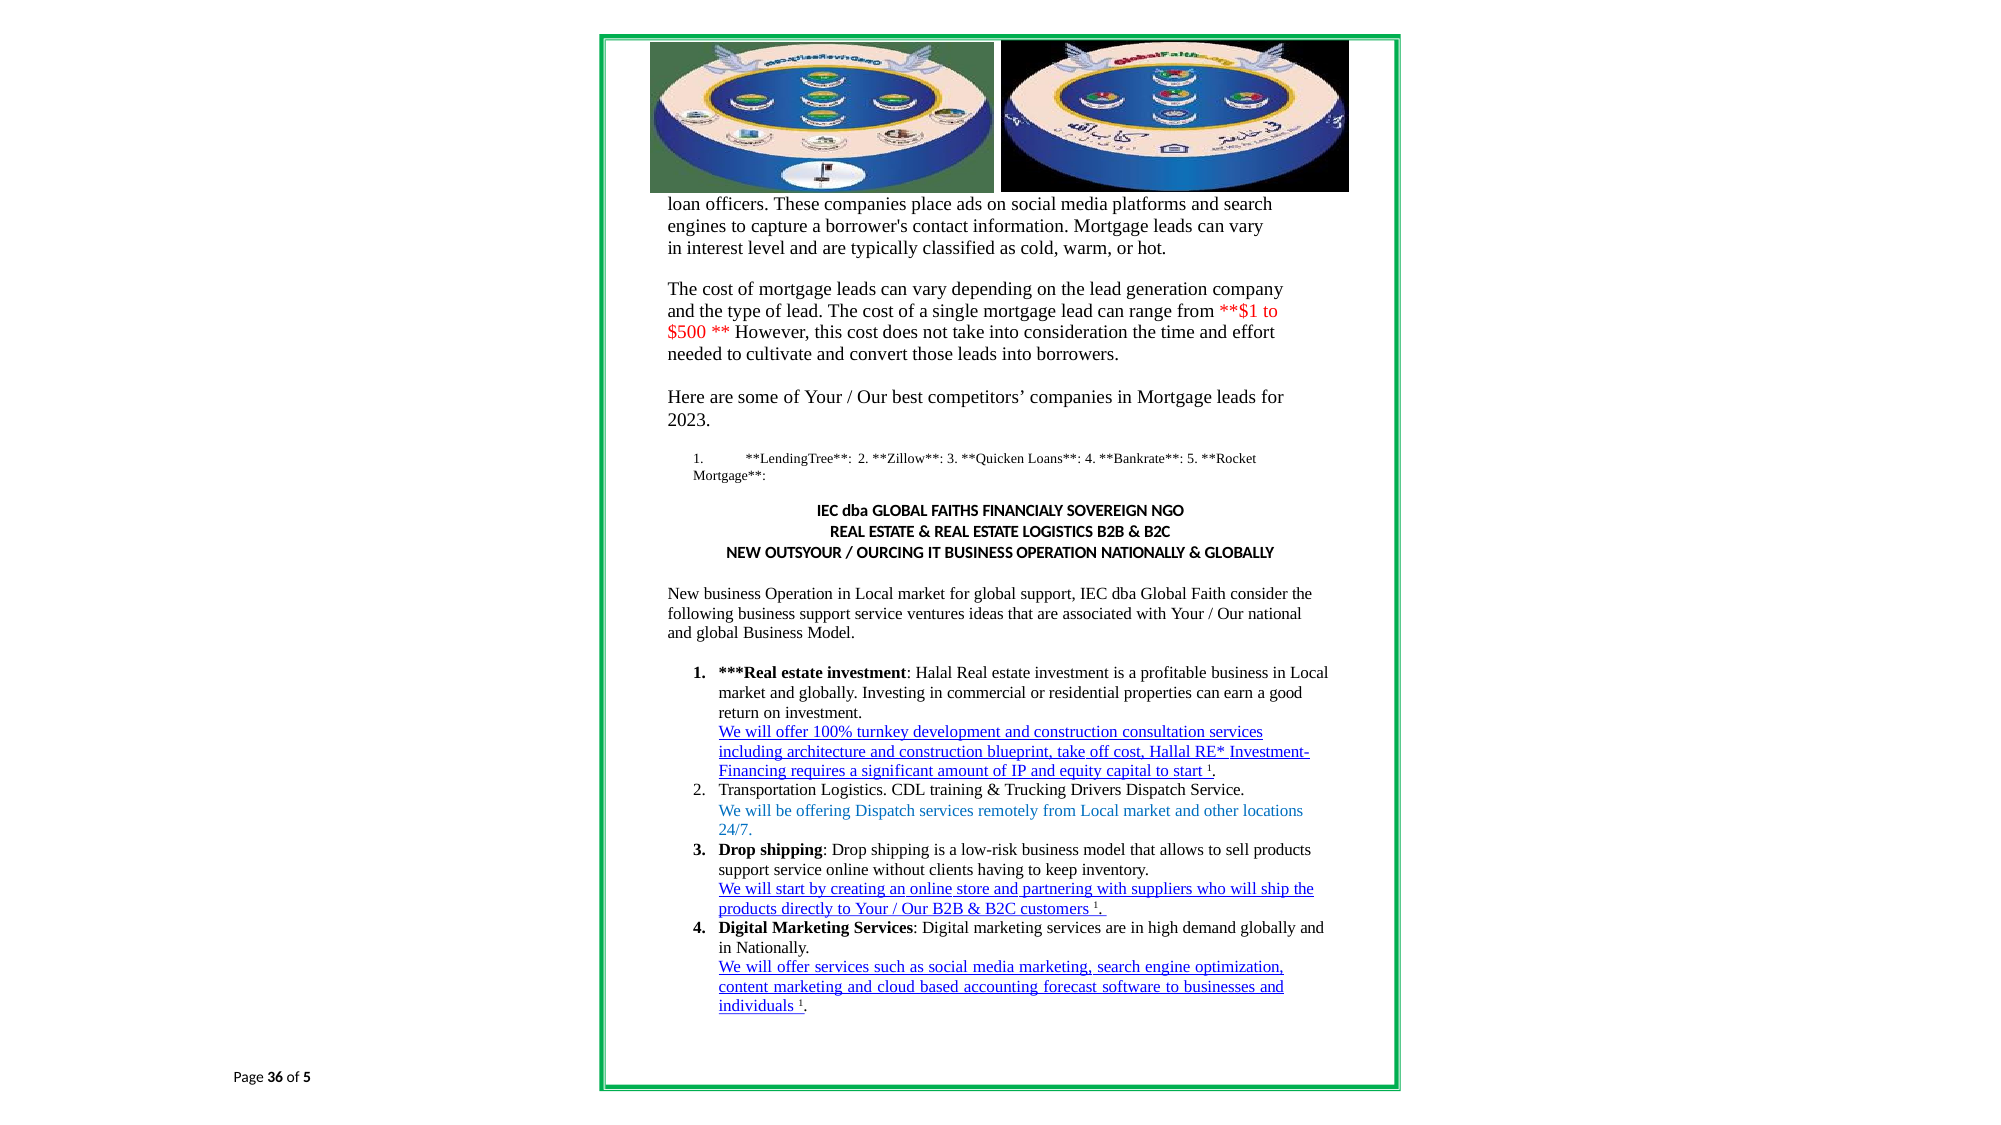

loan officers. These companies place ads on social media platforms and search engines to capture a borrower's contact information. Mortgage leads can vary in interest level and are typically classified as cold, warm, or hot.
The cost of mortgage leads can vary depending on the lead generation company and the type of lead. The cost of a single mortgage lead can range from **$1 to $500 ** However, this cost does not take into consideration the time and effort needed to cultivate and convert those leads into borrowers.
Here are some of Your / Our best competitors’ companies in Mortgage leads for 2023.
1.	**LendingTree**: 2. **Zillow**: 3. **Quicken Loans**: 4. **Bankrate**: 5. **Rocket Mortgage**:
IEC dba GLOBAL FAITHS FINANCIALY SOVEREIGN NGO REAL ESTATE & REAL ESTATE LOGISTICS B2B & B2C
NEW OUTSYOUR / OURCING IT BUSINESS OPERATION NATIONALLY & GLOBALLY

New business Operation in Local market for global support, IEC dba Global Faith consider the following business support service ventures ideas that are associated with Your / Our national and global Business Model.

***Real estate investment: Halal Real estate investment is a profitable business in Local market and globally. Investing in commercial or residential properties can earn a good return on investment.
We will offer 100% turnkey development and construction consultation services including architecture and construction blueprint, take off cost, Hallal RE* Investment- Financing requires a significant amount of IP and equity capital to start 1.
Transportation Logistics. CDL training & Trucking Drivers Dispatch Service.
We will be offering Dispatch services remotely from Local market and other locations 24/7.
Drop shipping: Drop shipping is a low-risk business model that allows to sell products support service online without clients having to keep inventory.
We will start by creating an online store and partnering with suppliers who will ship the products directly to Your / Our B2B & B2C customers 1.
Digital Marketing Services: Digital marketing services are in high demand globally and in Nationally.
We will offer services such as social media marketing, search engine optimization, content marketing and cloud based accounting forecast software to businesses and individuals 1.

Page 36 of 5